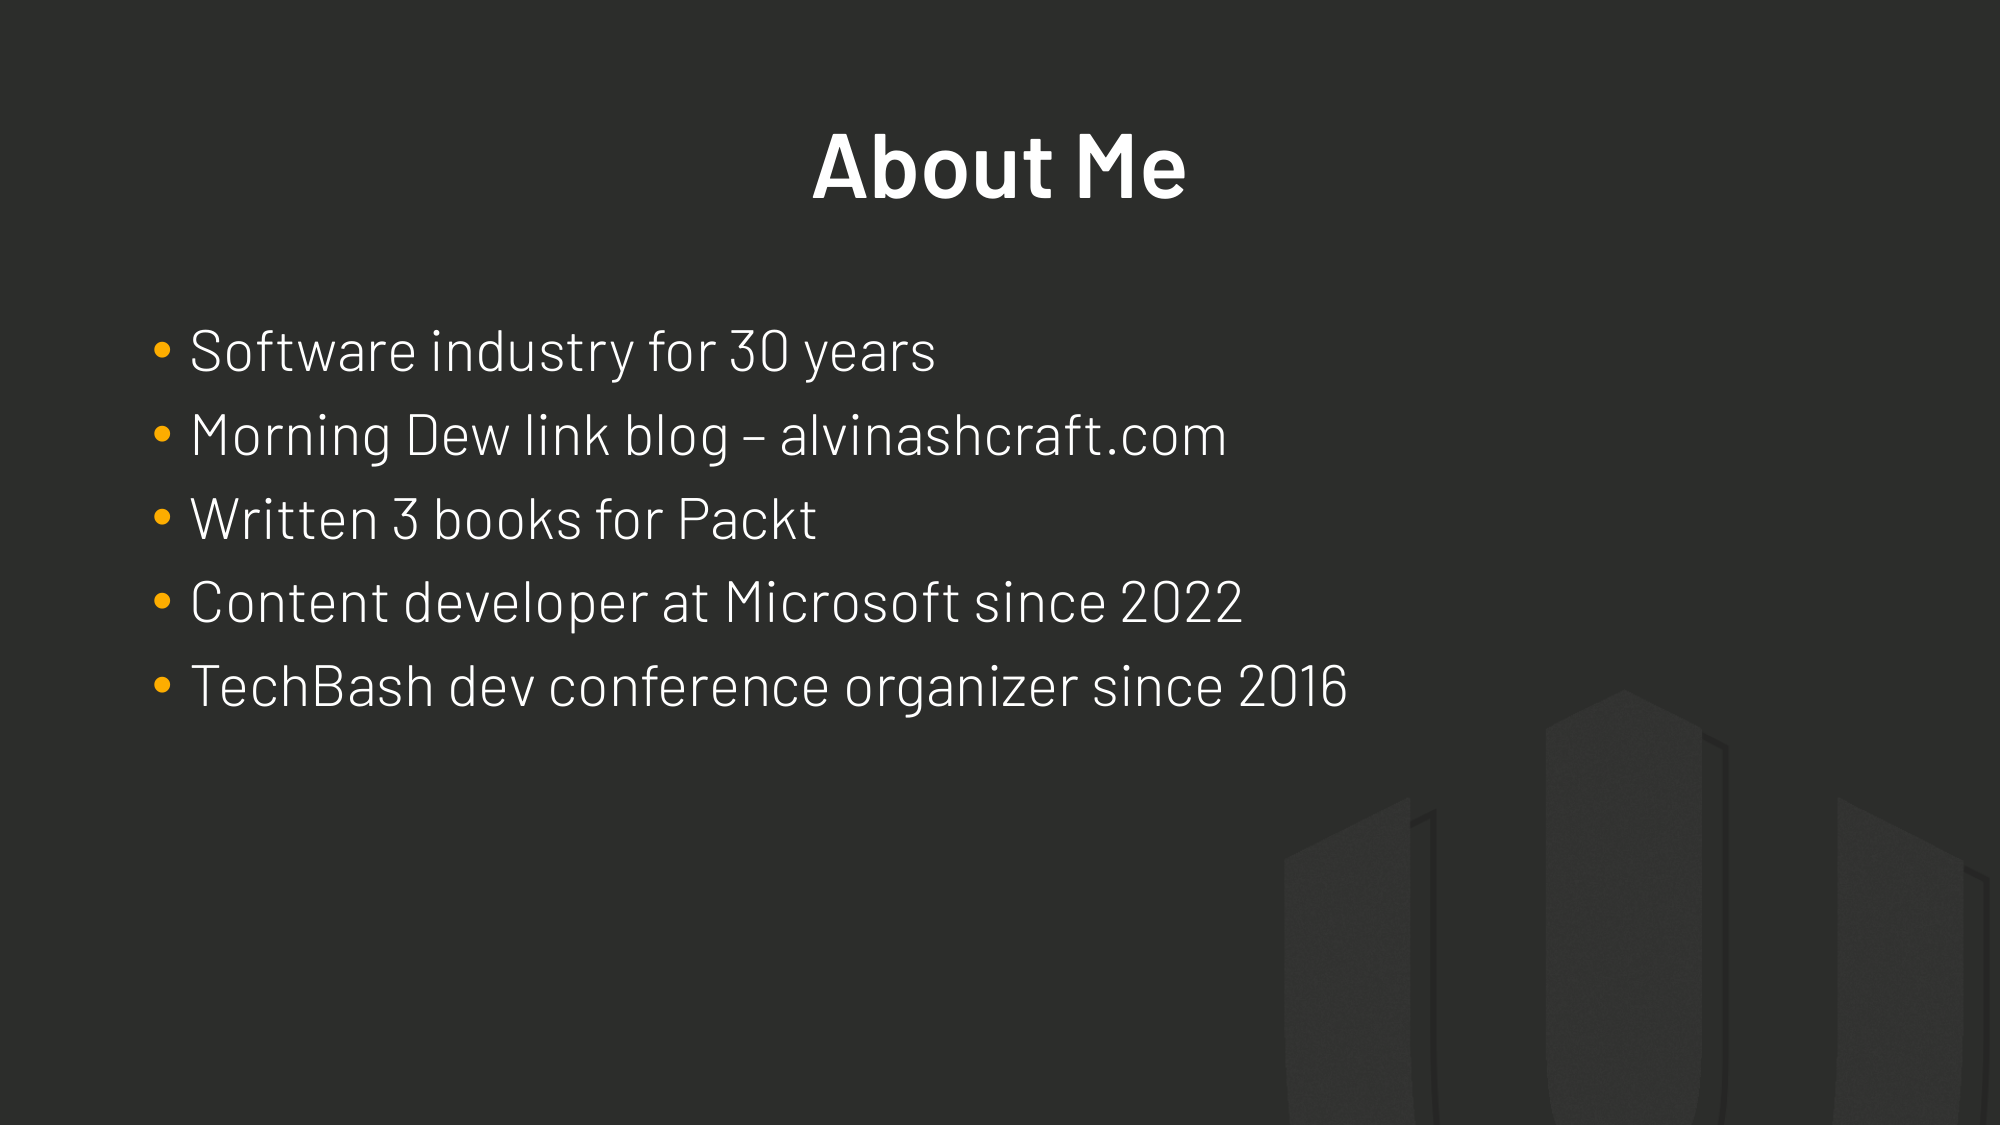

# About Me
Software industry for 30 years
Morning Dew link blog – alvinashcraft.com
Written 3 books for Packt
Content developer at Microsoft since 2022
TechBash dev conference organizer since 2016